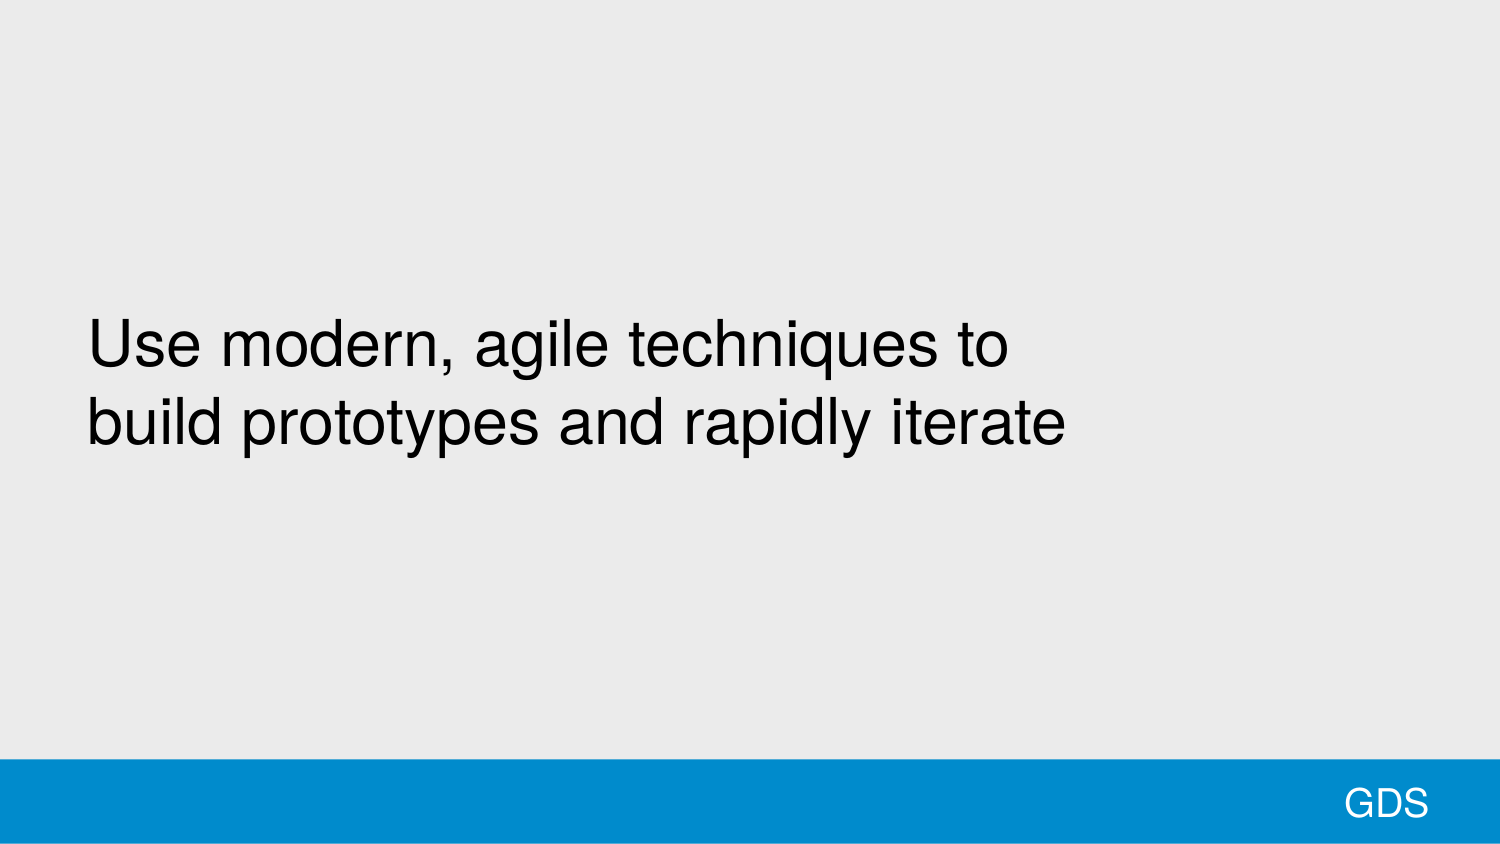

# Use modern, agile techniques to build prototypes and rapidly iterate

GDS